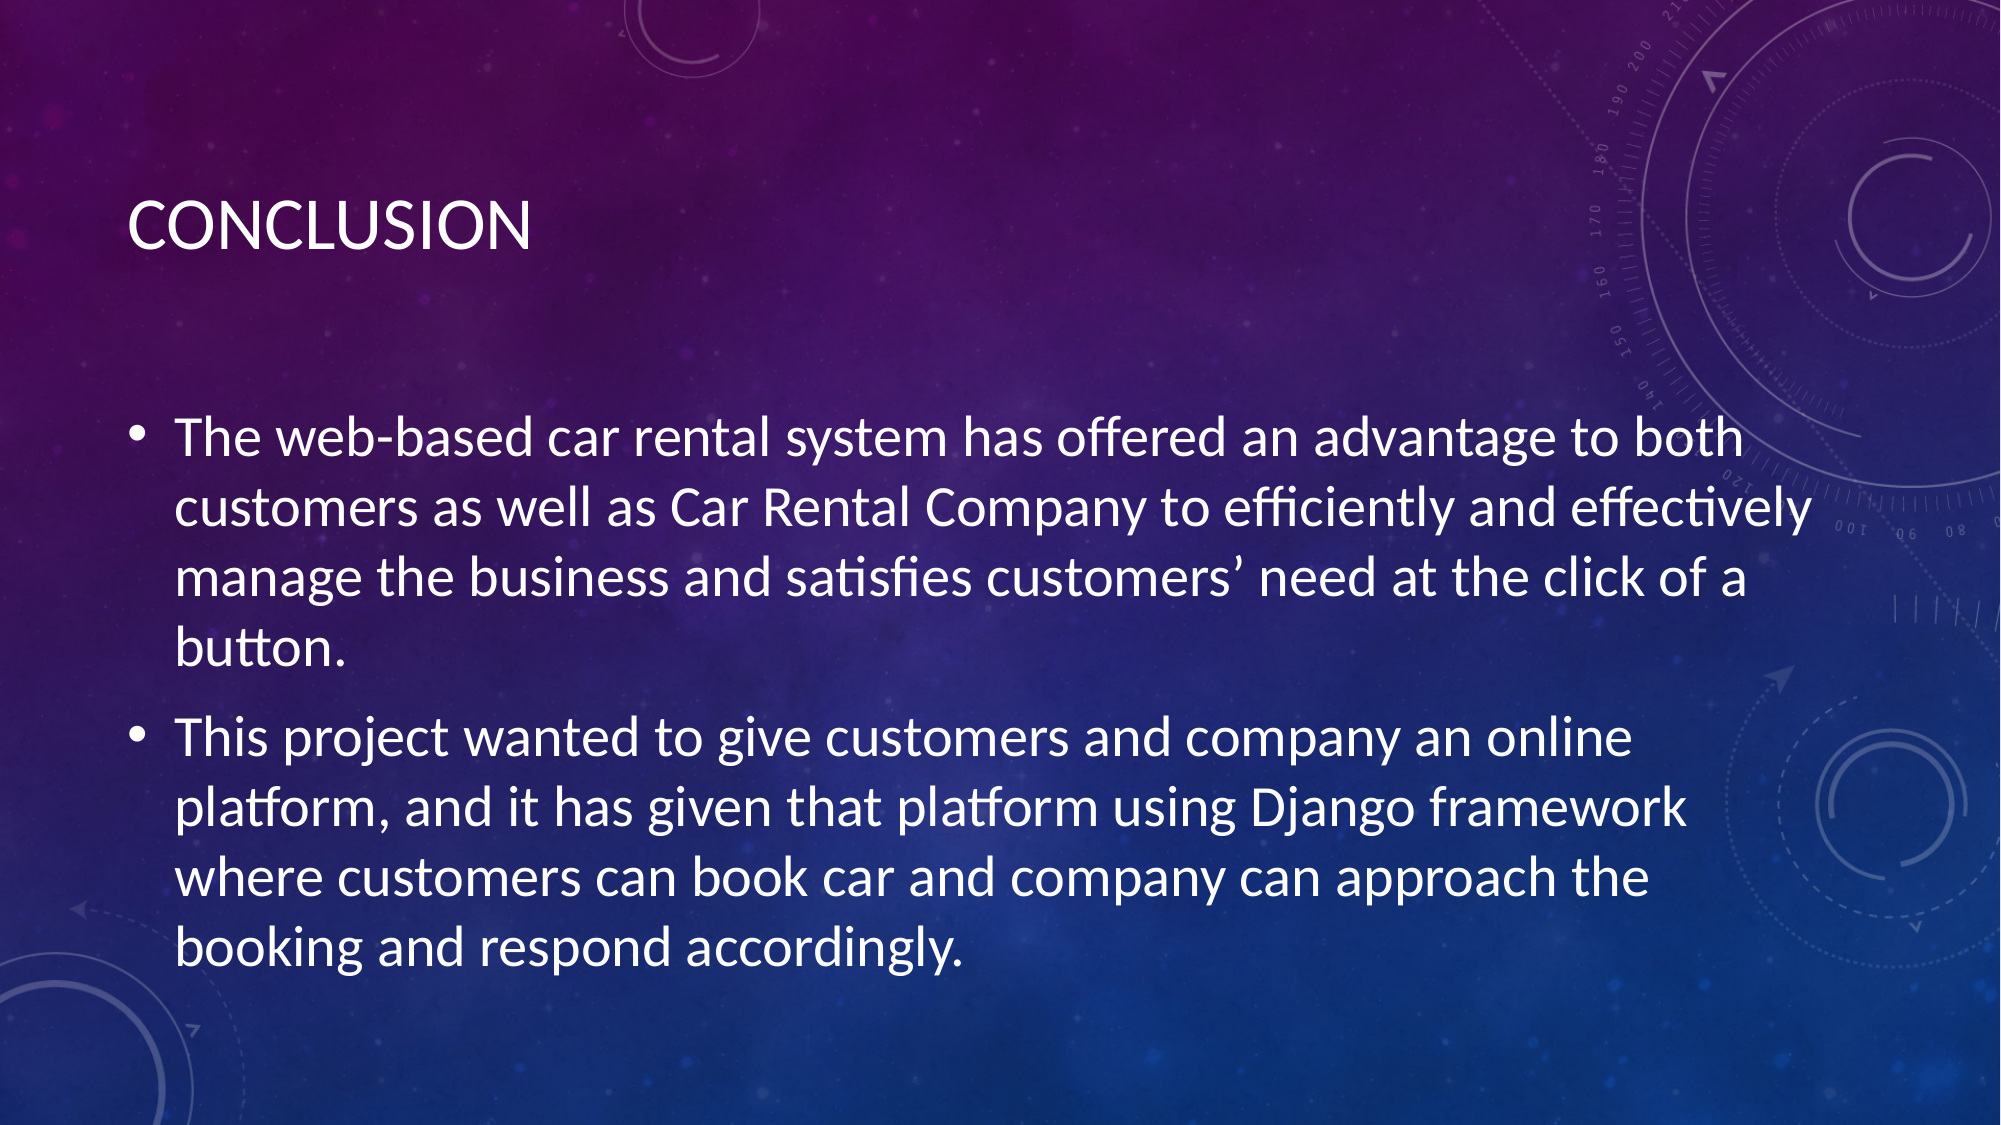

# conclusion
The web-based car rental system has offered an advantage to both customers as well as Car Rental Company to efficiently and effectively manage the business and satisfies customers’ need at the click of a button.
This project wanted to give customers and company an online platform, and it has given that platform using Django framework where customers can book car and company can approach the booking and respond accordingly.